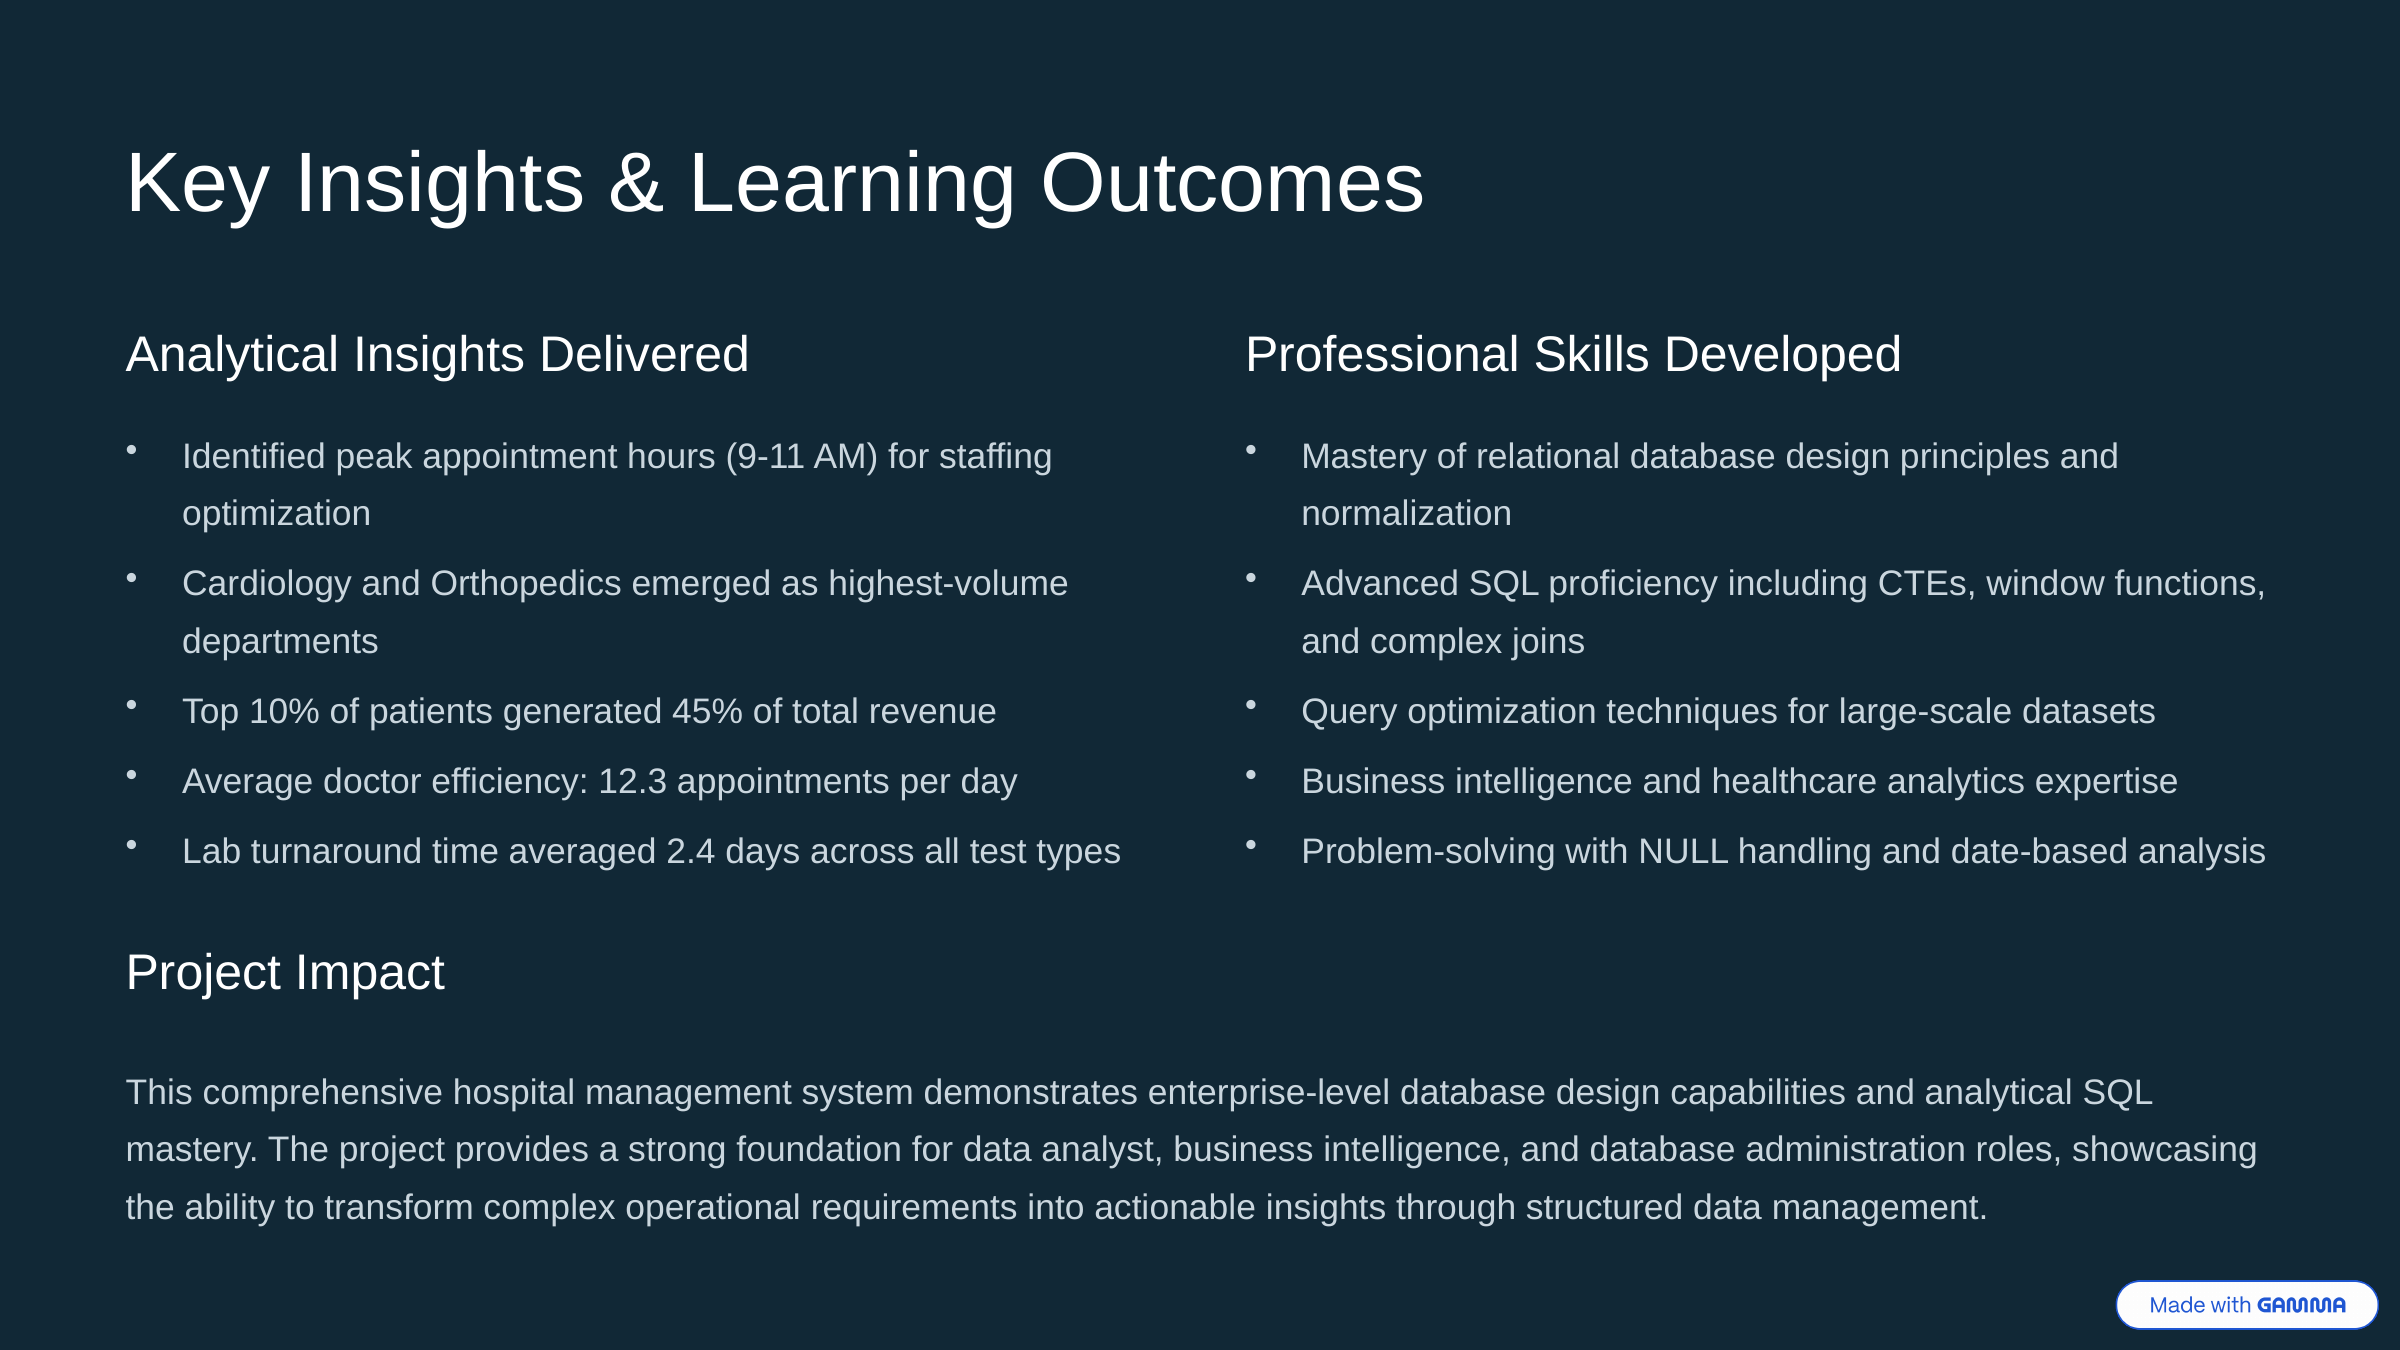

Key Insights & Learning Outcomes
Analytical Insights Delivered
Professional Skills Developed
Identified peak appointment hours (9-11 AM) for staffing optimization
Mastery of relational database design principles and normalization
Cardiology and Orthopedics emerged as highest-volume departments
Advanced SQL proficiency including CTEs, window functions, and complex joins
Top 10% of patients generated 45% of total revenue
Query optimization techniques for large-scale datasets
Average doctor efficiency: 12.3 appointments per day
Business intelligence and healthcare analytics expertise
Lab turnaround time averaged 2.4 days across all test types
Problem-solving with NULL handling and date-based analysis
Project Impact
This comprehensive hospital management system demonstrates enterprise-level database design capabilities and analytical SQL mastery. The project provides a strong foundation for data analyst, business intelligence, and database administration roles, showcasing the ability to transform complex operational requirements into actionable insights through structured data management.